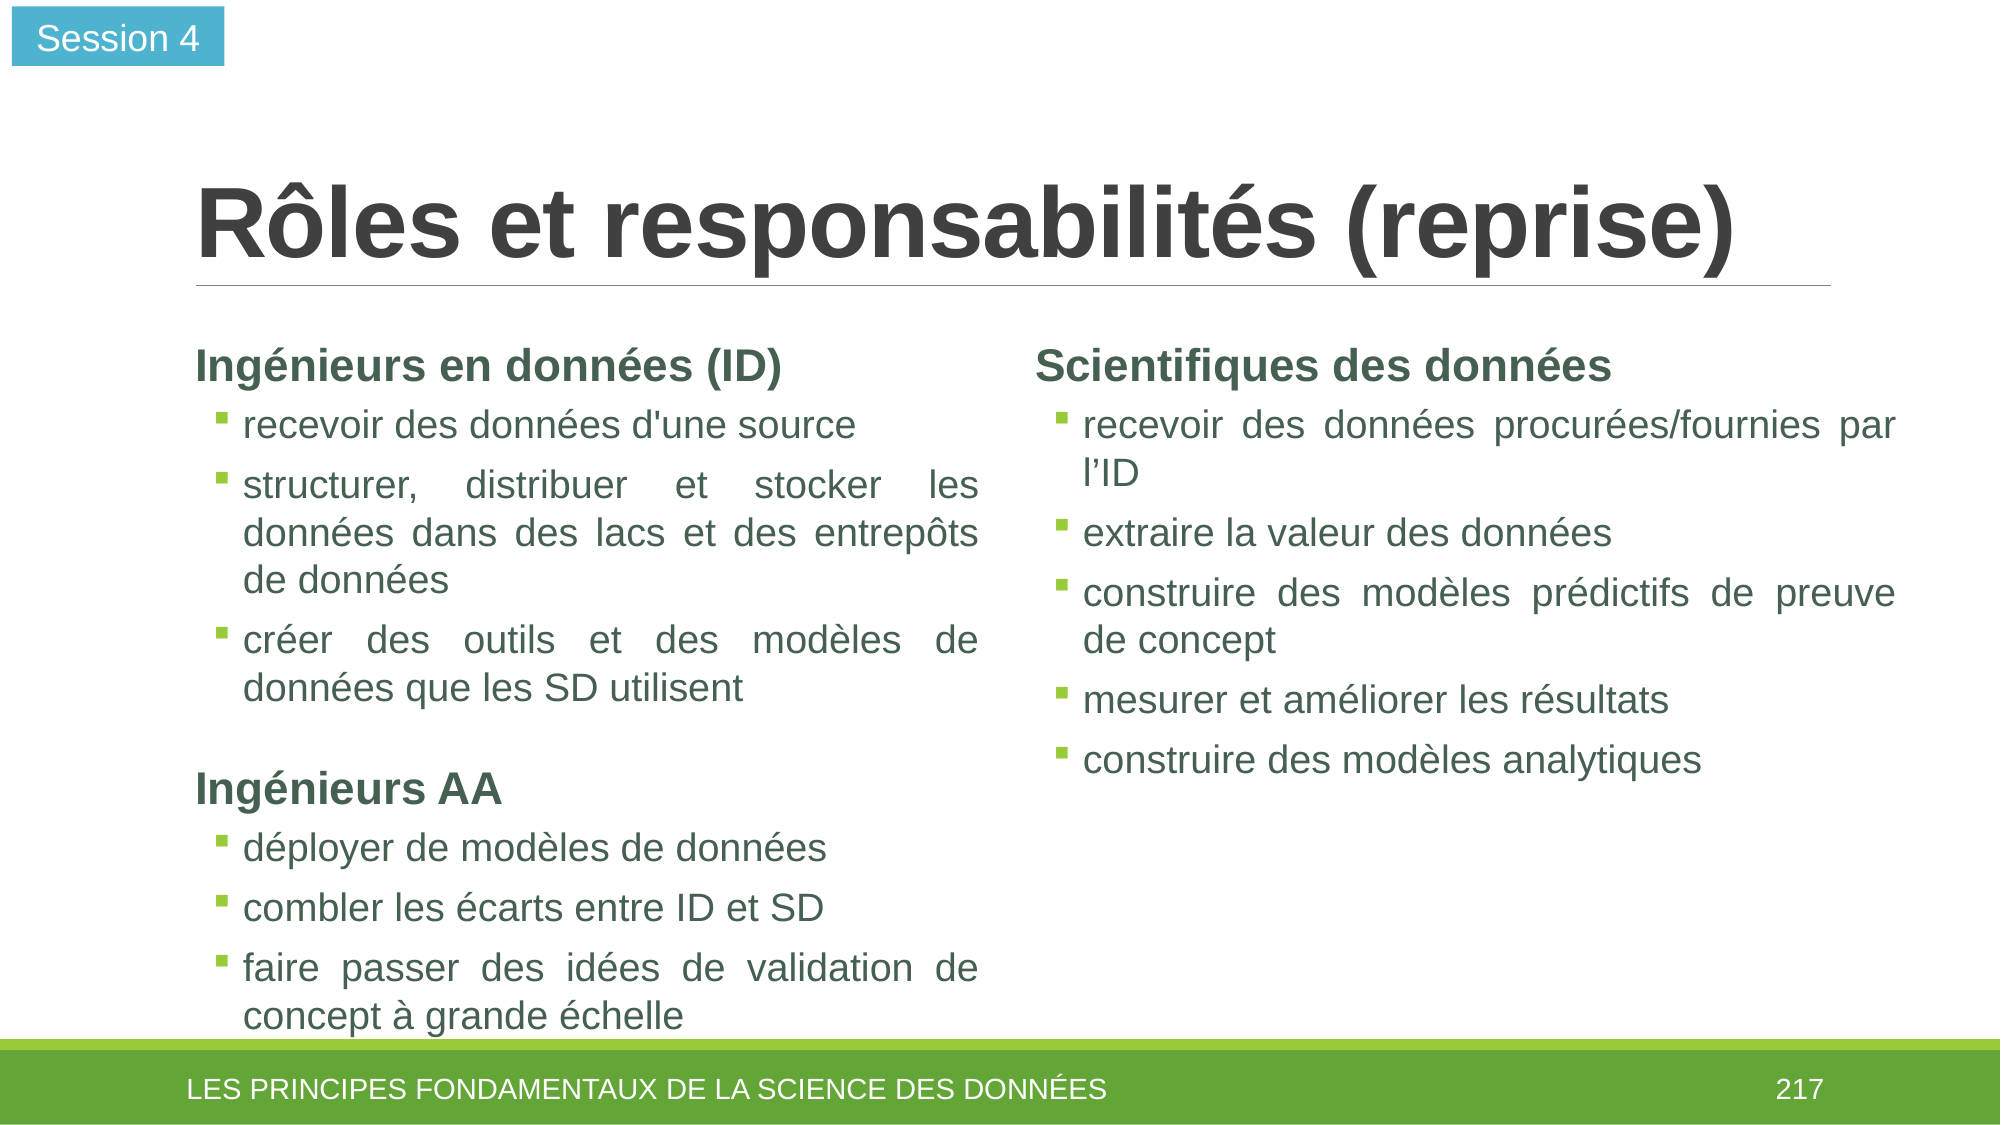

Session 4
# Rôles et responsabilités (reprise)
Scientifiques des données
recevoir des données procurées/fournies par l’ID
extraire la valeur des données
construire des modèles prédictifs de preuve de concept
mesurer et améliorer les résultats
construire des modèles analytiques
Ingénieurs en données (ID)
recevoir des données d'une source
structurer, distribuer et stocker les données dans des lacs et des entrepôts de données
créer des outils et des modèles de données que les SD utilisent
Ingénieurs AA
déployer de modèles de données
combler les écarts entre ID et SD
faire passer des idées de validation de concept à grande échelle
LES PRINCIPES FONDAMENTAUX DE LA SCIENCE DES DONNÉES
217